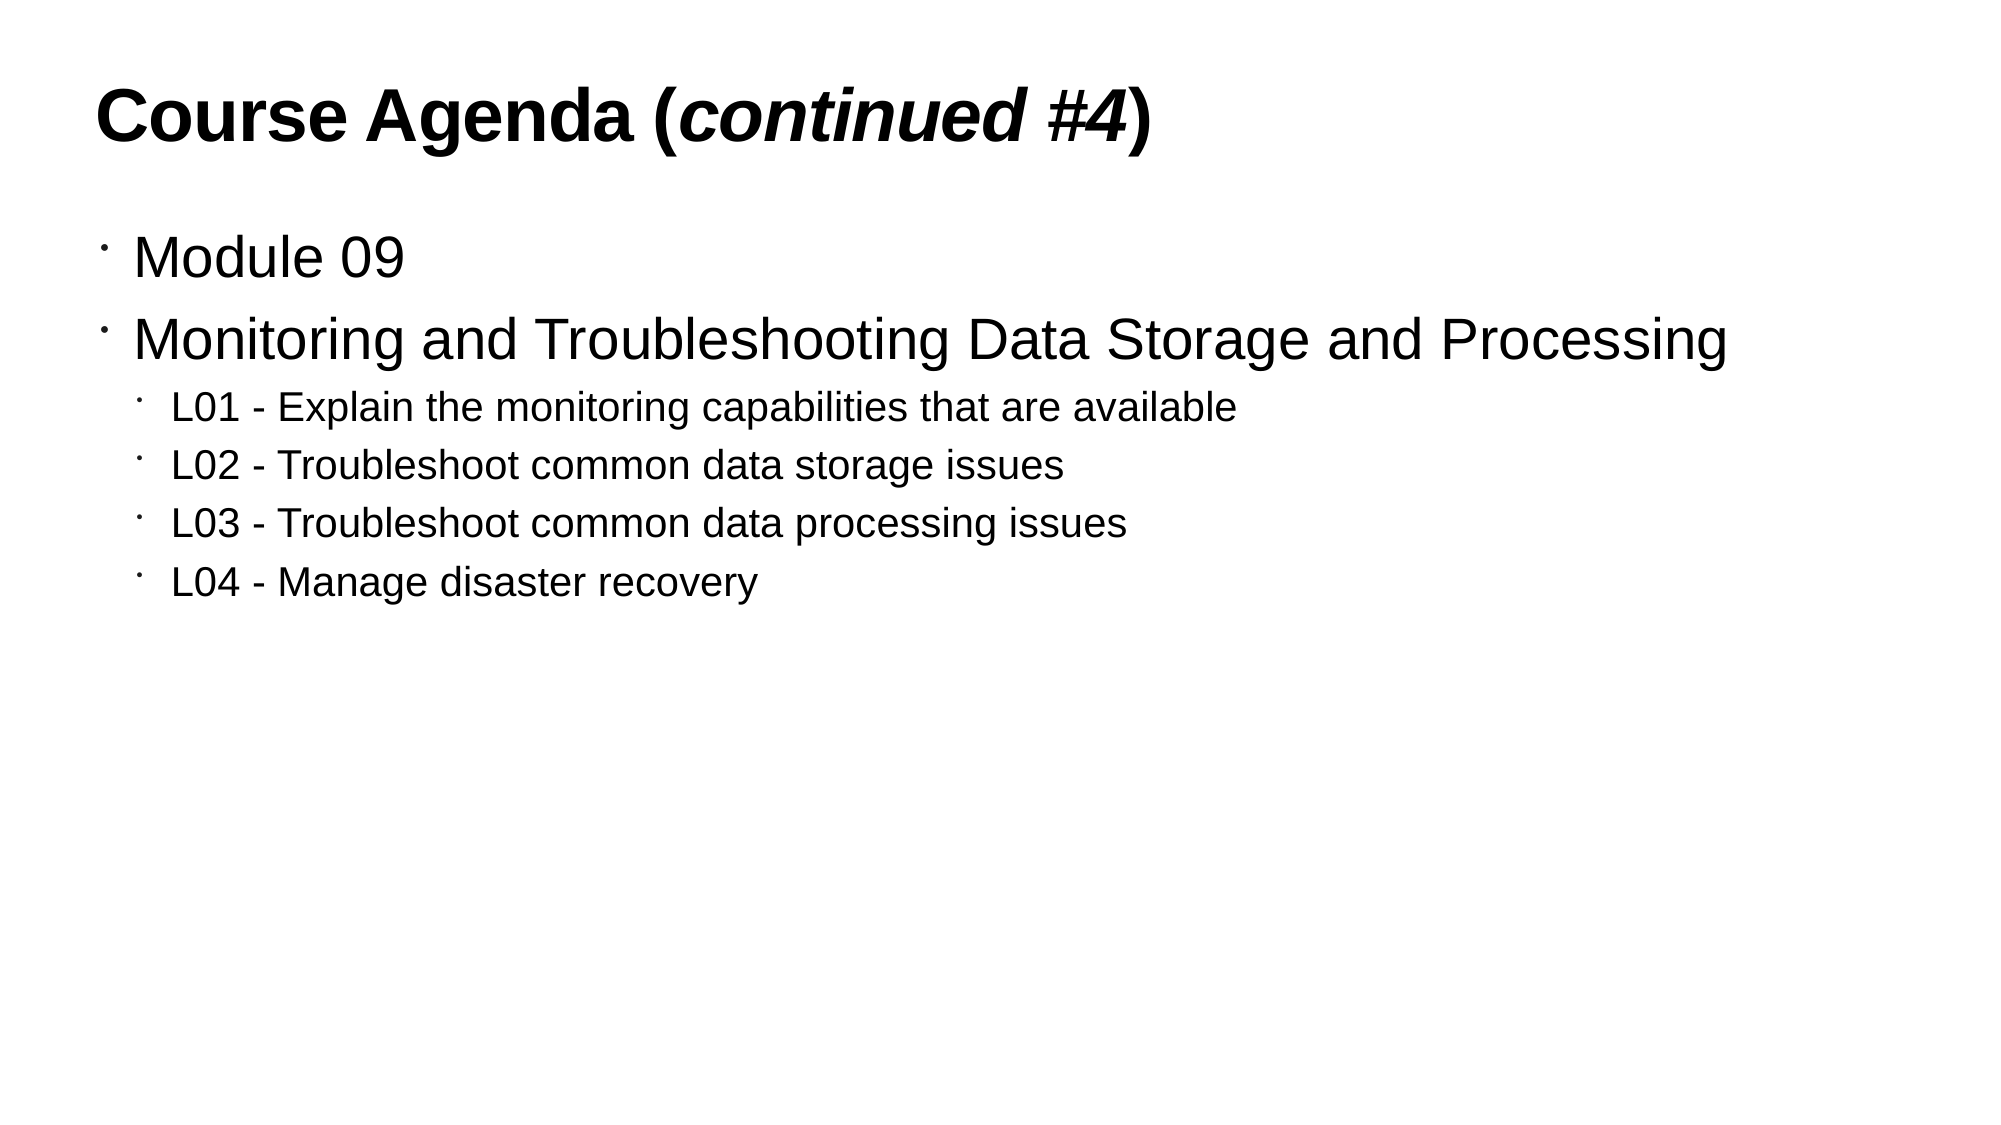

# Course Agenda (continued #4)
Module 09
Monitoring and Troubleshooting Data Storage and Processing
L01 - Explain the monitoring capabilities that are available
L02 - Troubleshoot common data storage issues
L03 - Troubleshoot common data processing issues
L04 - Manage disaster recovery